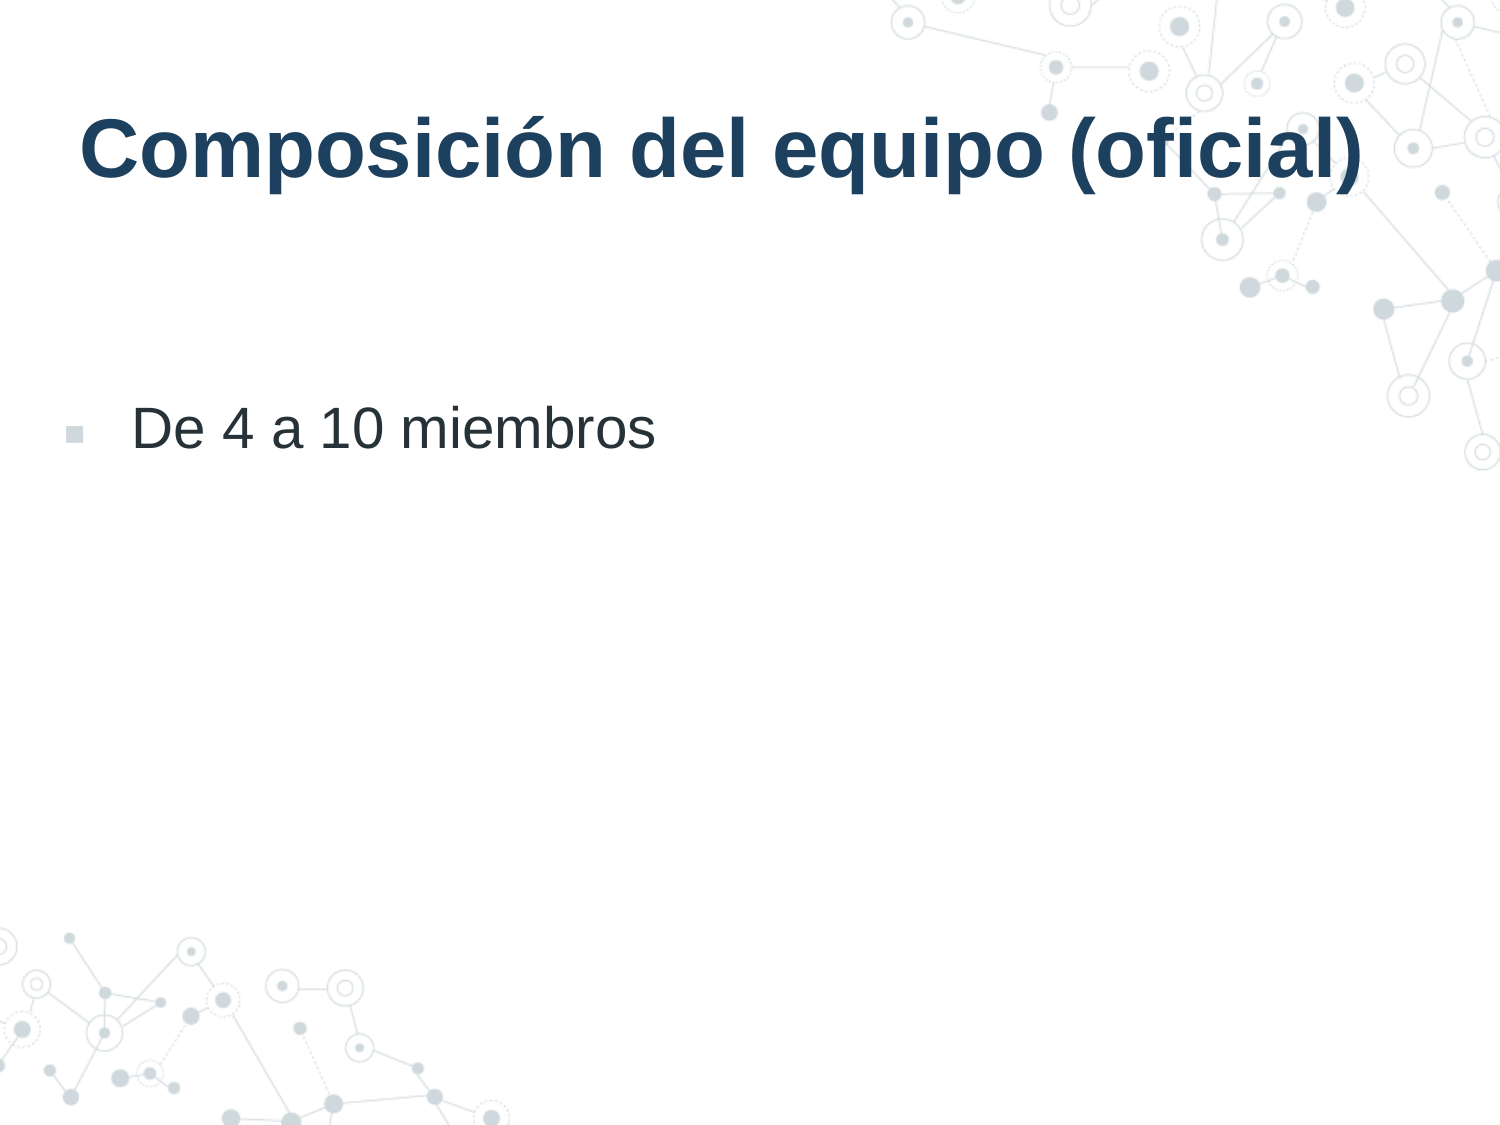

# Composición del equipo (oficial)
De 4 a 10 miembros